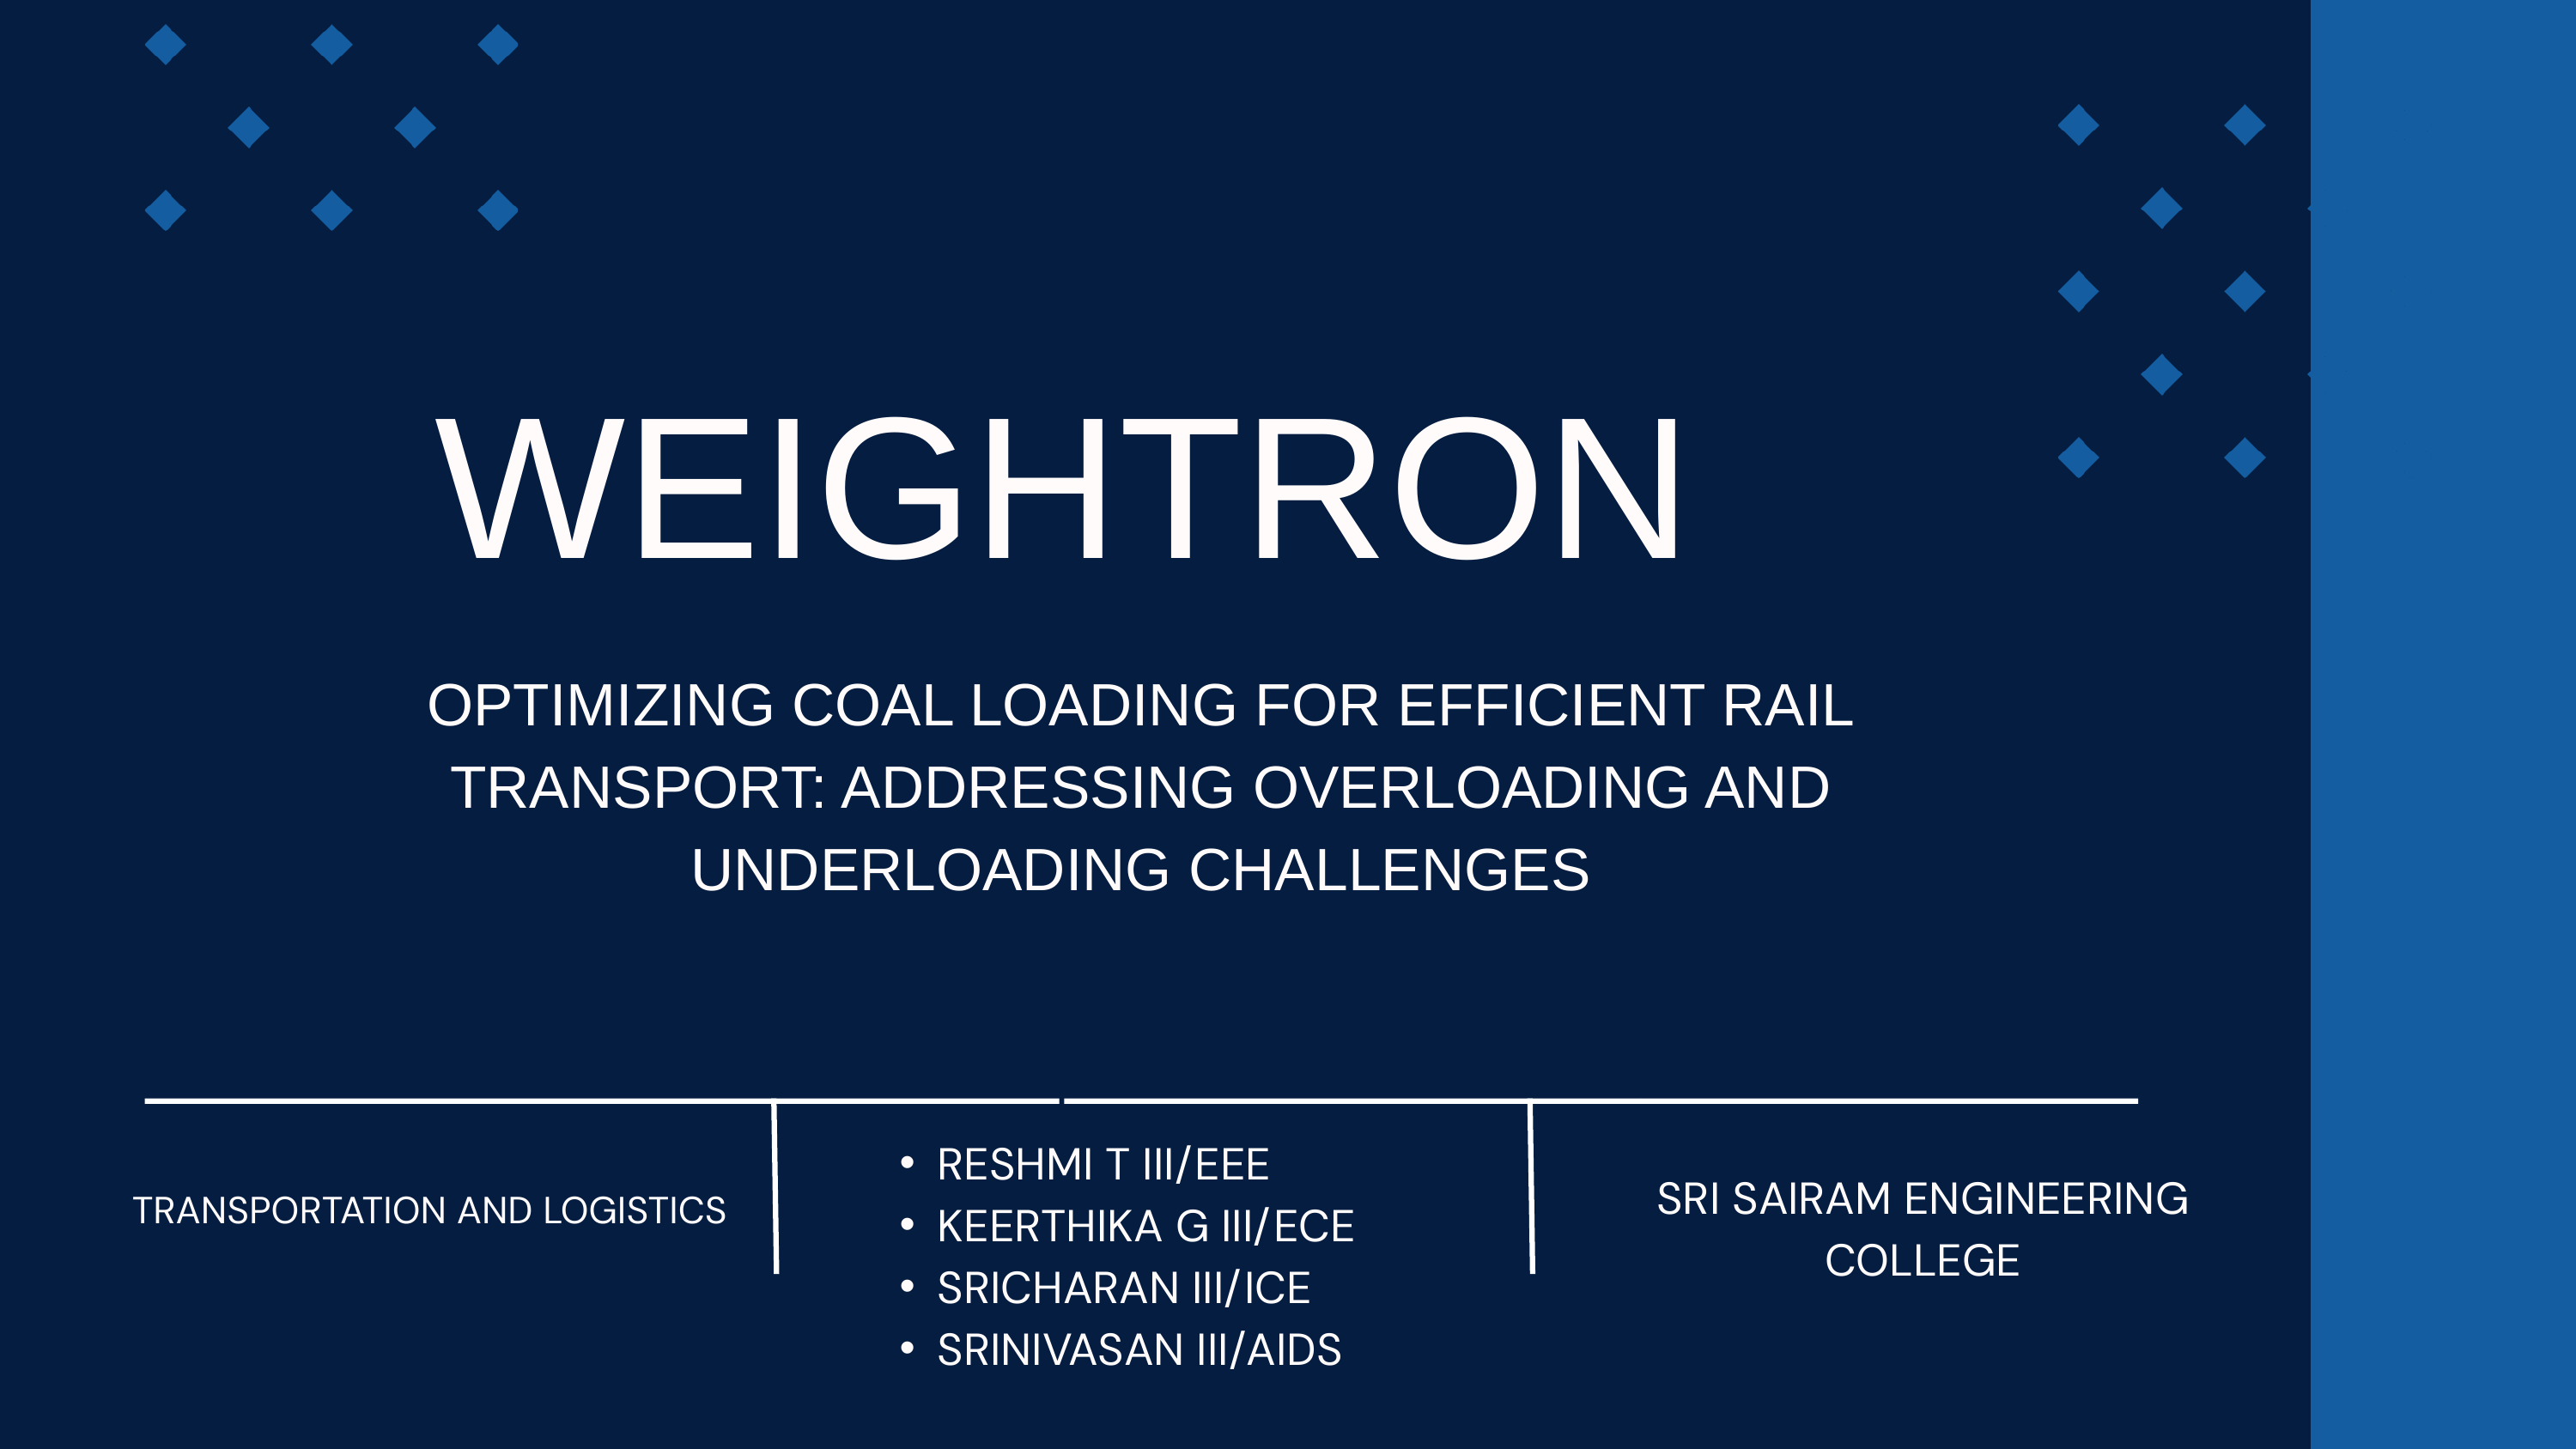

WEIGHTRON

OPTIMIZING COAL LOADING FOR EFFICIENT RAIL TRANSPORT: ADDRESSING OVERLOADING AND UNDERLOADING CHALLENGES

RESHMI T III/EEE
KEERTHIKA G III/ECE
SRICHARAN III/ICE
SRINIVASAN III/AIDS

SRI SAIRAM ENGINEERING COLLEGE
TRANSPORTATION AND LOGISTICS